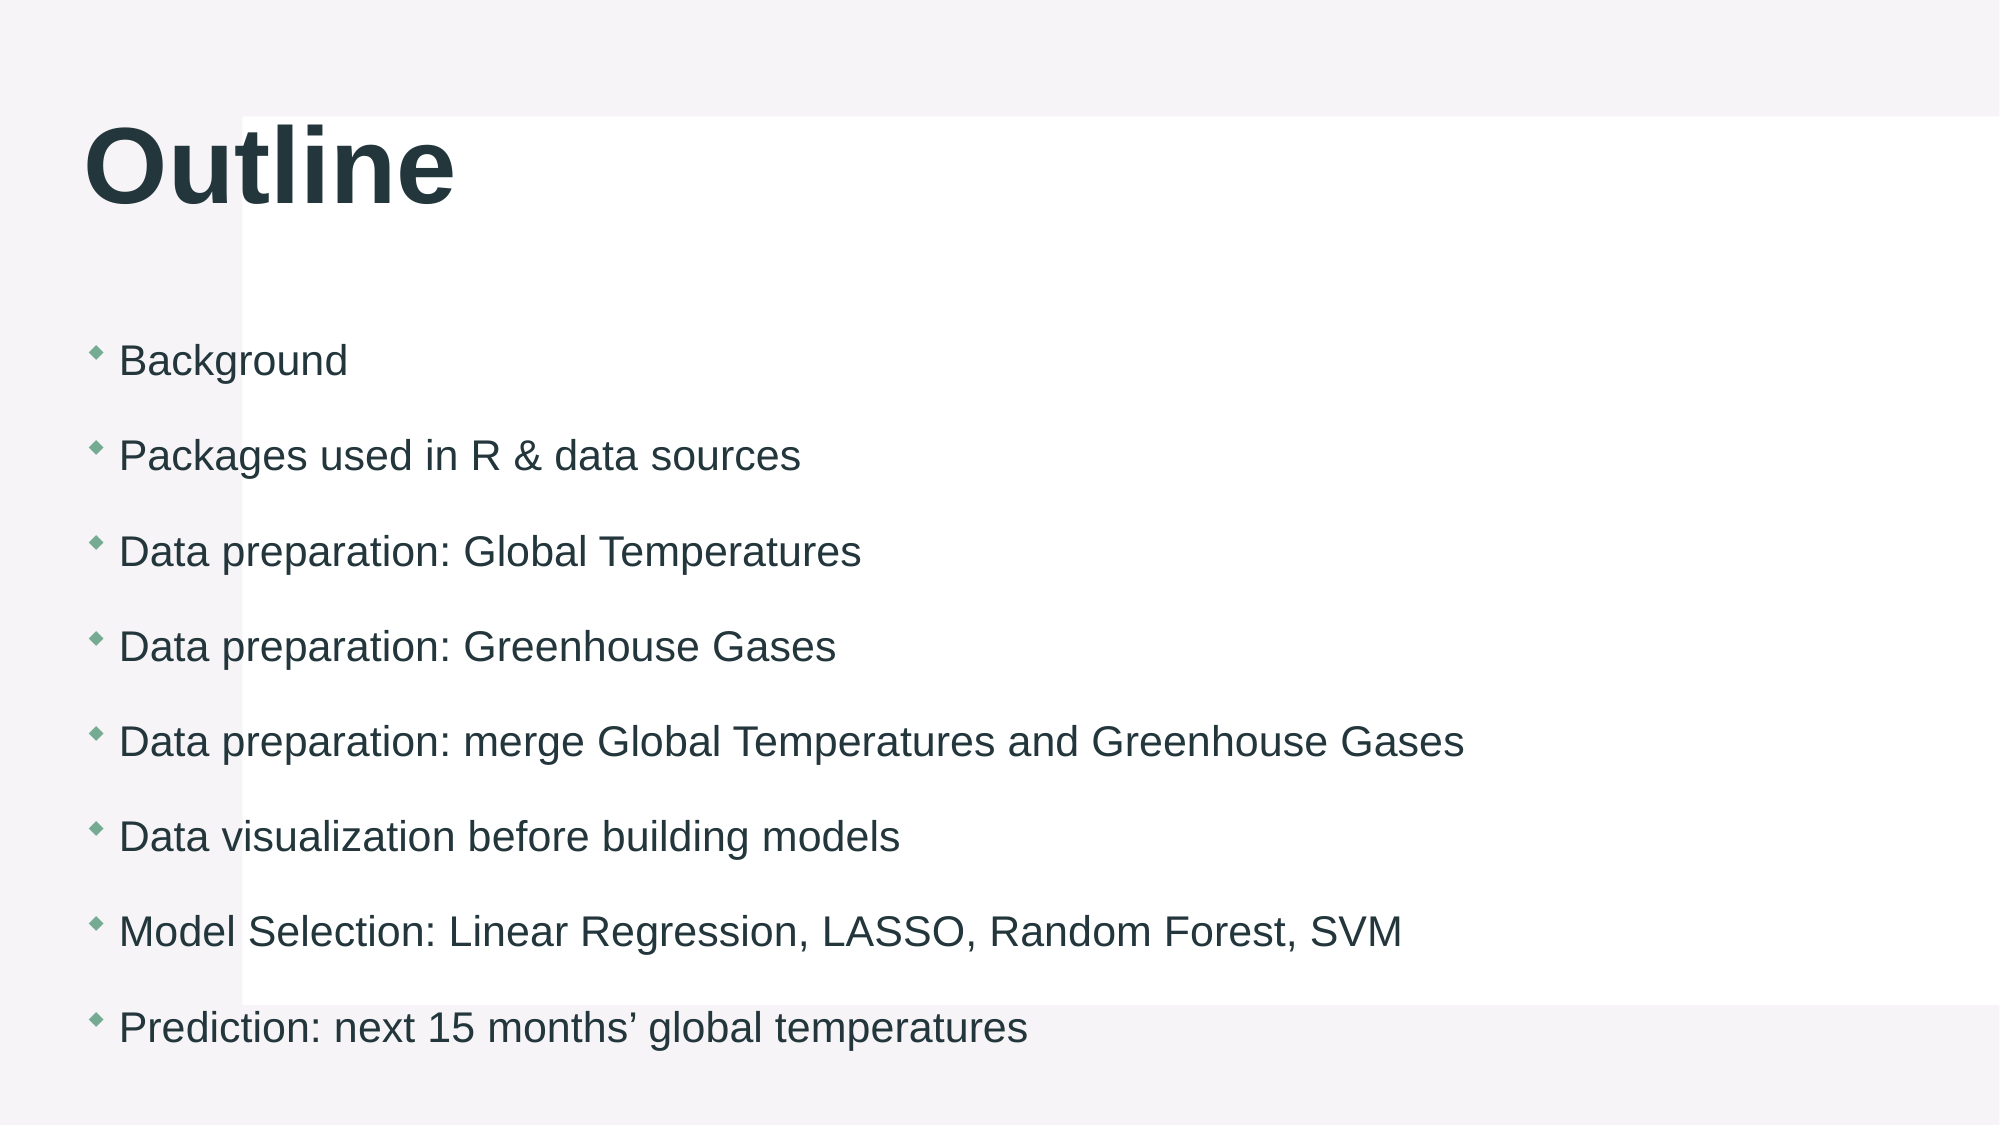

# Outline
Background
Packages used in R & data sources
Data preparation: Global Temperatures
Data preparation: Greenhouse Gases
Data preparation: merge Global Temperatures and Greenhouse Gases
Data visualization before building models
Model Selection: Linear Regression, LASSO, Random Forest, SVM
Prediction: next 15 months’ global temperatures